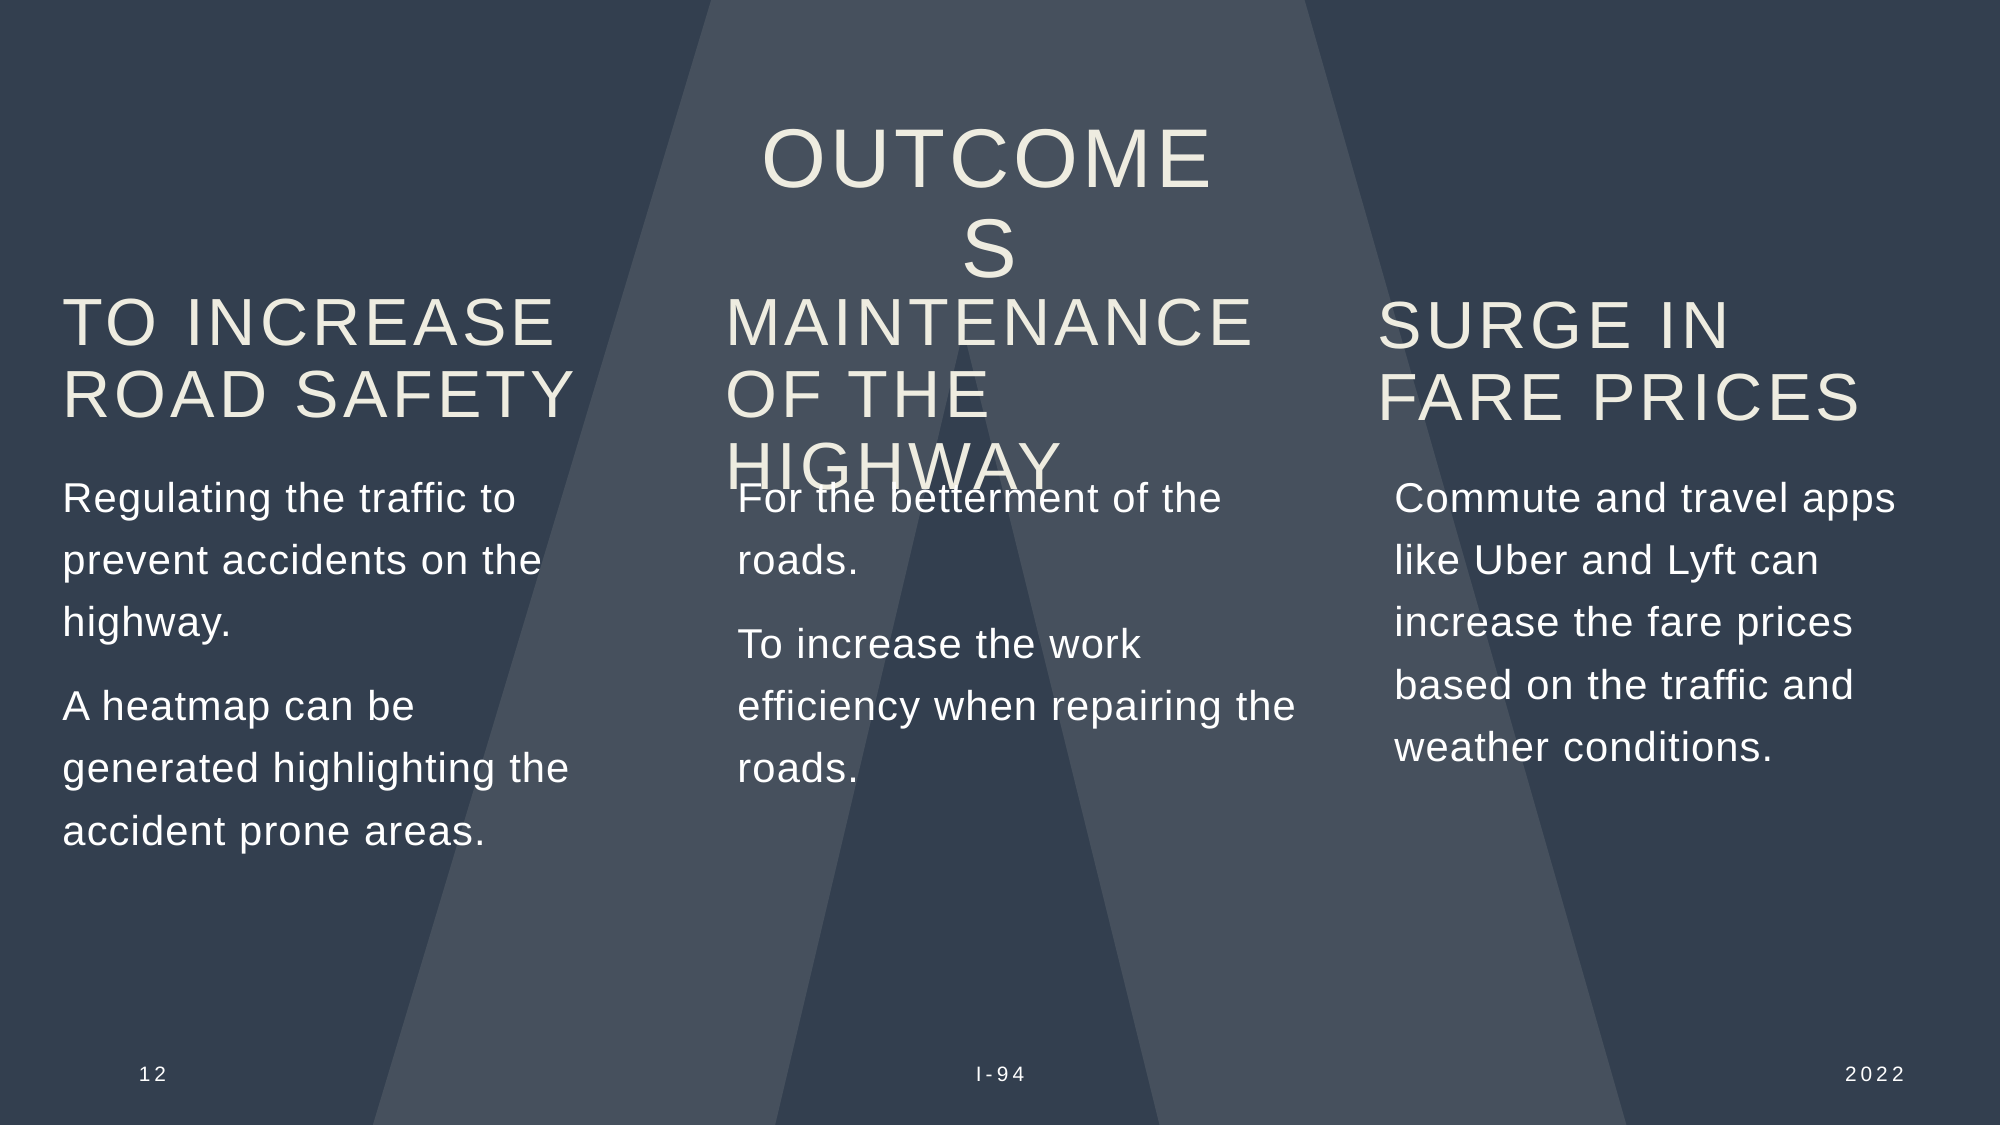

# outcomes
To increase road safety
Maintenance of the highway​

Surge in fare prices
Regulating the traffic to prevent accidents on the highway.
A heatmap can be generated highlighting the accident prone areas.

Commute and travel apps like Uber and Lyft can increase the fare prices based on the traffic and weather conditions.
For the betterment of the roads.
To increase the work efficiency when repairing the roads.
12
I-94
2022